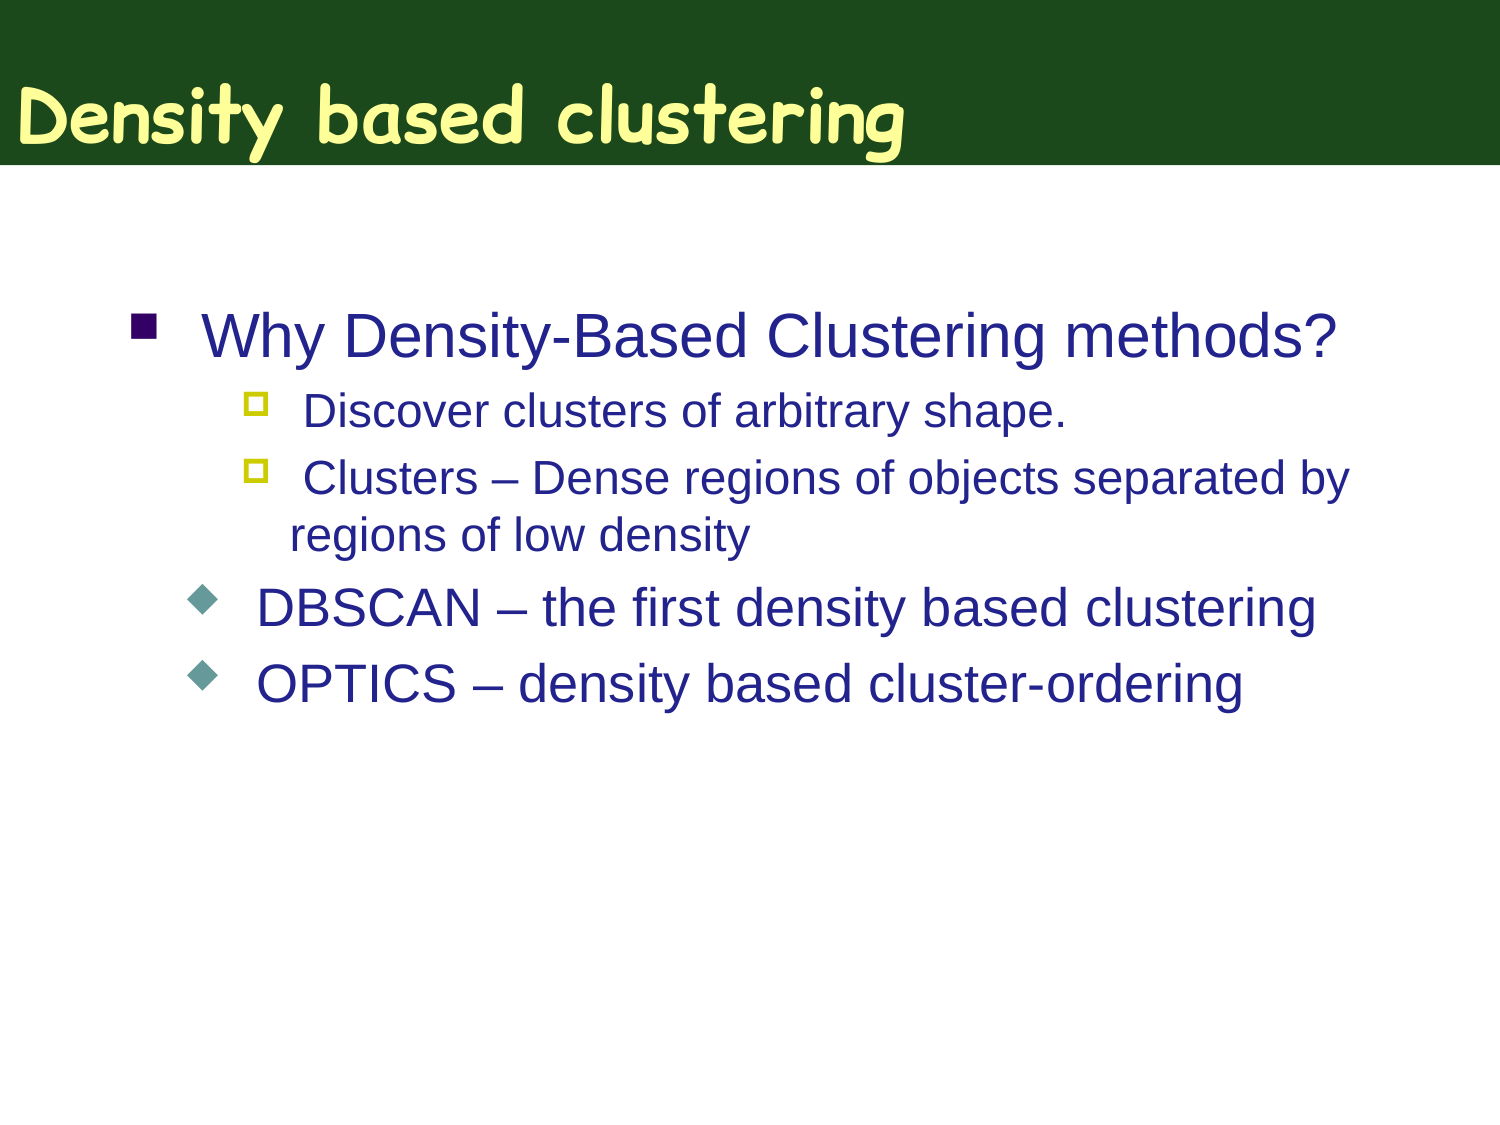

# Density based clustering
 Why Density-Based Clustering methods?
 Discover clusters of arbitrary shape.
 Clusters – Dense regions of objects separated by regions of low density
 DBSCAN – the first density based clustering
 OPTICS – density based cluster-ordering